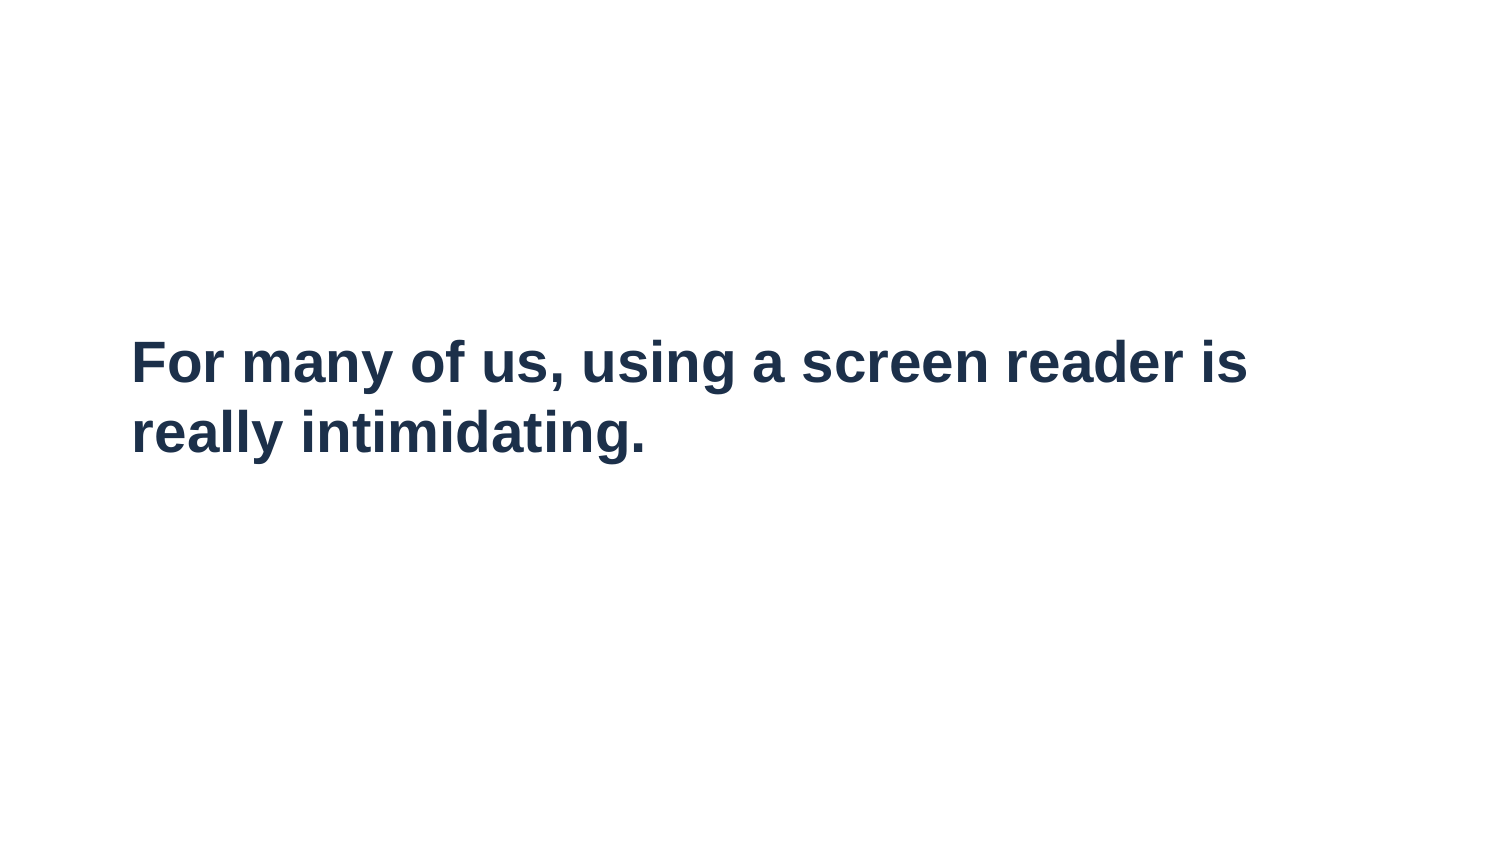

# For many of us, using a screen reader is really intimidating.